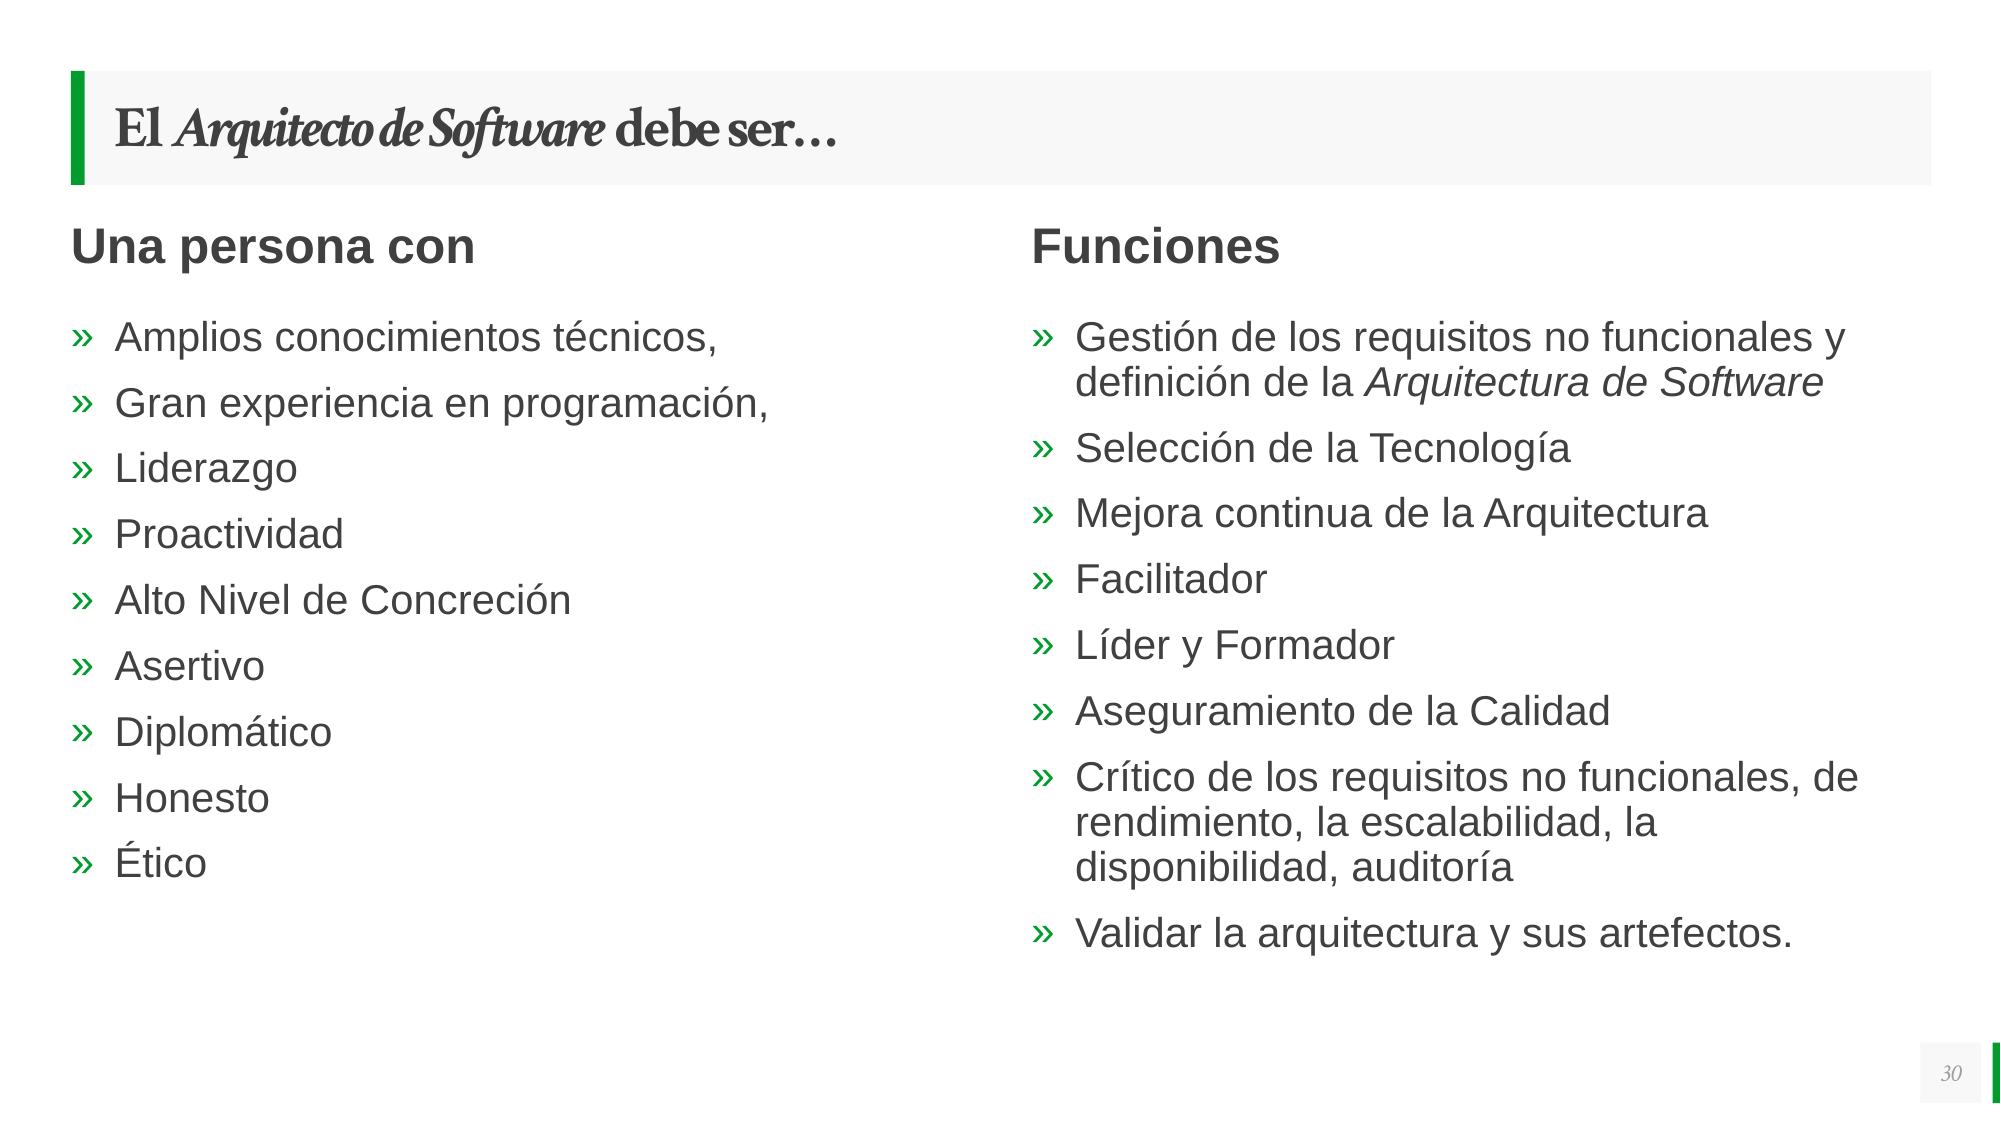

# El Arquitecto de Software debe ser…
Una persona con
Funciones
Amplios conocimientos técnicos,
Gran experiencia en programación,
Liderazgo
Proactividad
Alto Nivel de Concreción
Asertivo
Diplomático
Honesto
Ético

Gestión de los requisitos no funcionales y definición de la Arquitectura de Software
Selección de la Tecnología
Mejora continua de la Arquitectura
Facilitador
Líder y Formador
Aseguramiento de la Calidad
Crítico de los requisitos no funcionales, de rendimiento, la escalabilidad, la disponibilidad, auditoría
Validar la arquitectura y sus artefectos.
30